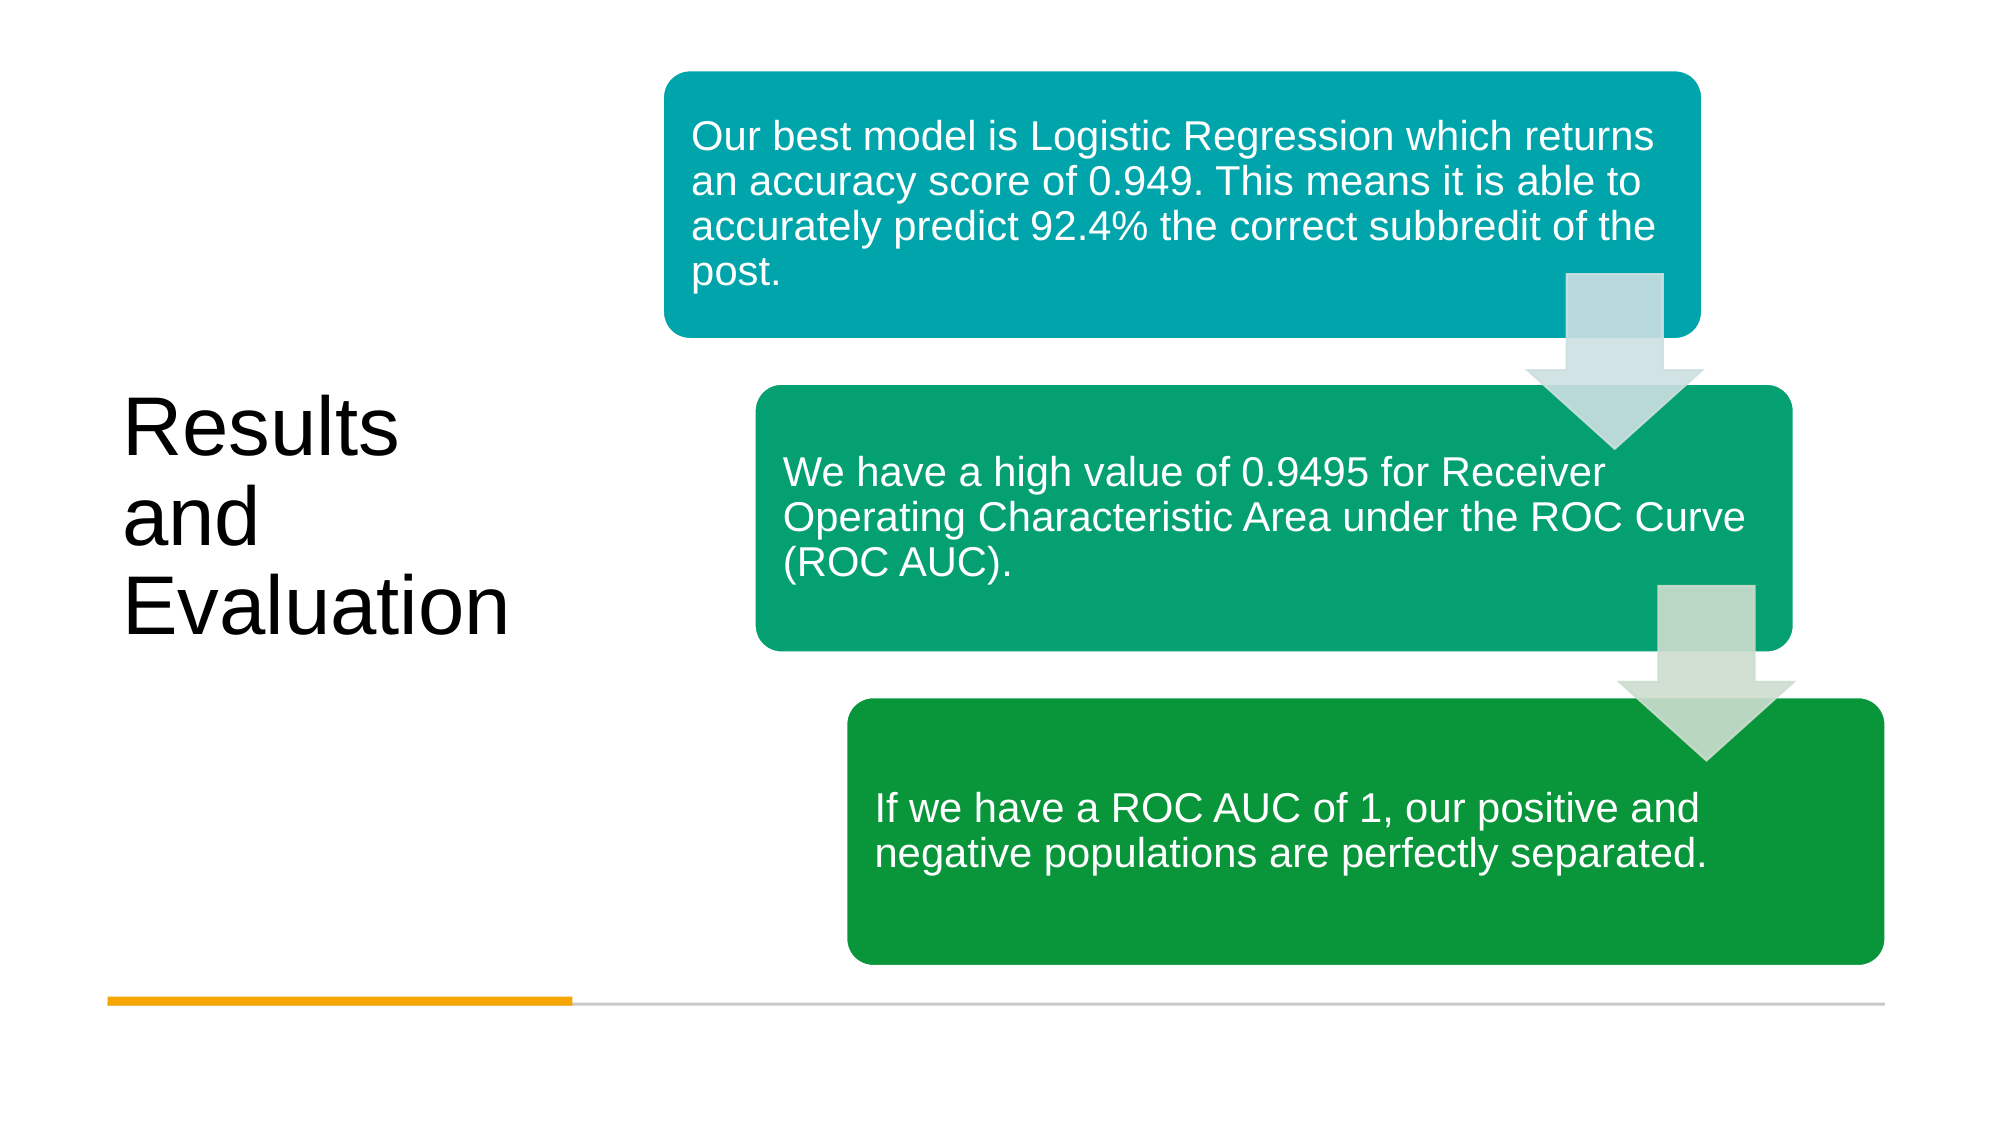

# Results and Evaluation
Our best model is Logistic Regression which returns an accuracy score of 0.949. This means it is able to accurately predict 92.4% the correct subbredit of the post.
We have a high value of 0.9495 for Receiver Operating Characteristic Area under the ROC Curve (ROC AUC).
If we have a ROC AUC of 1, our positive and negative populations are perfectly separated.